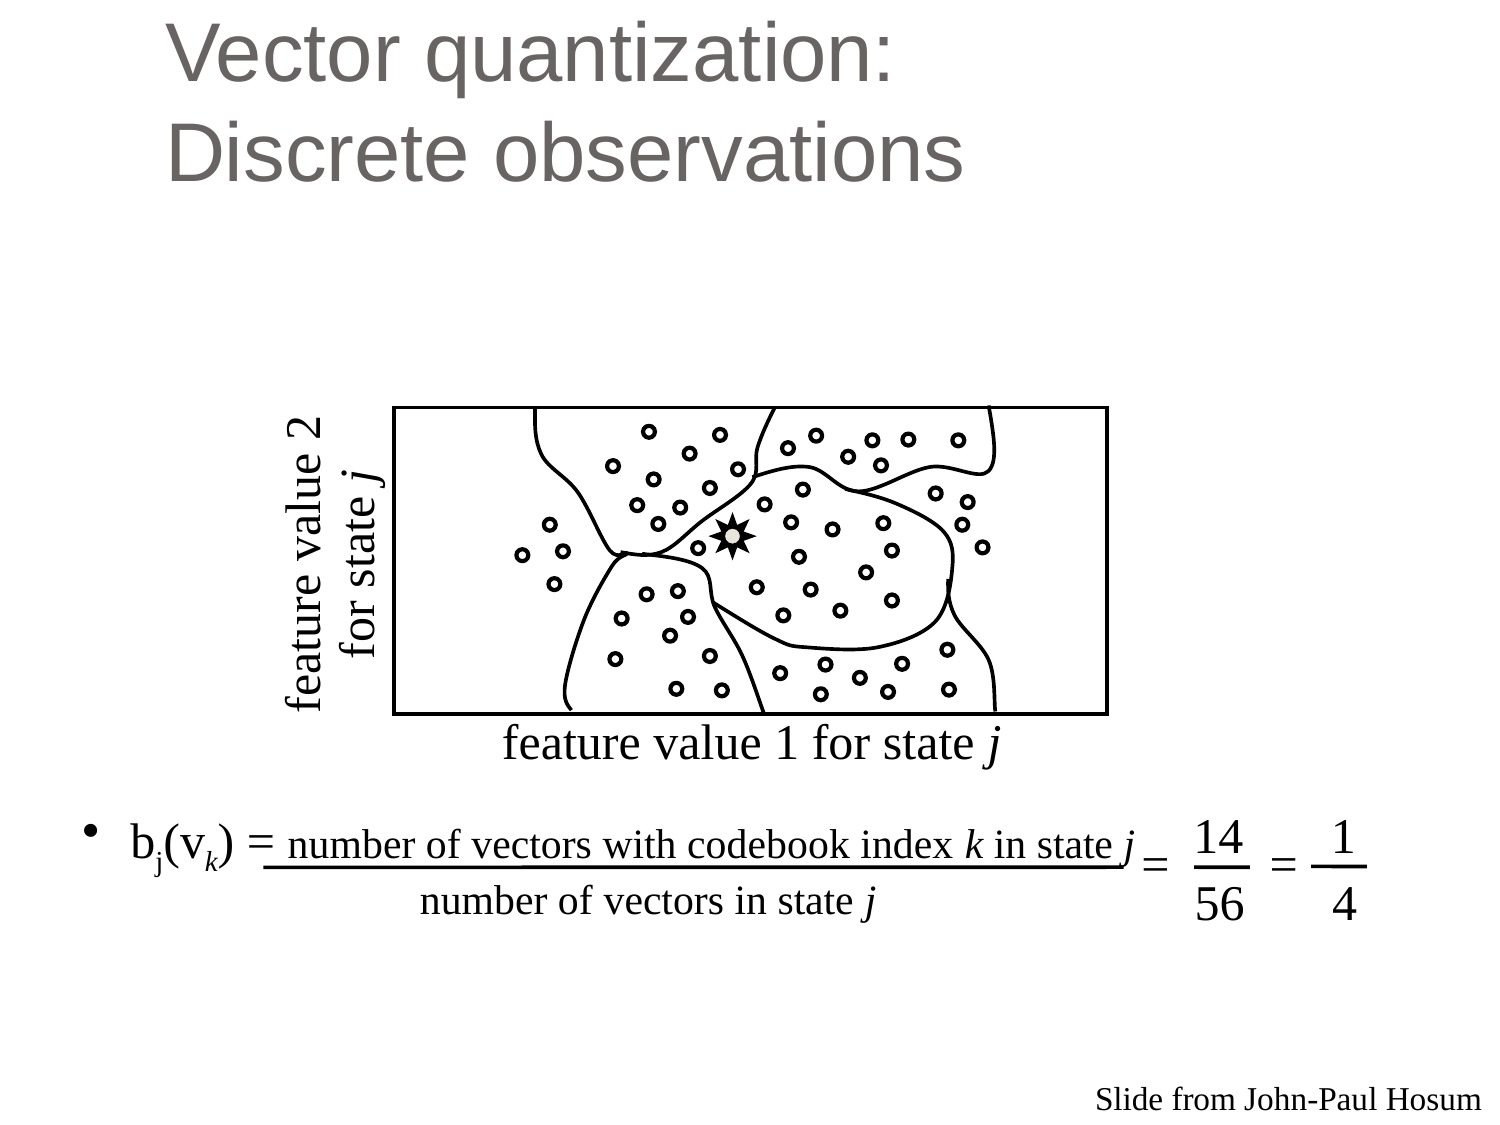

# Vector quantization: Discrete observations

feature value 2
for state j

feature value 1 for state j
14       1
 bj(vk) = number of vectors with codebook index k in state j
	               number of vectors in state j
=        =

56       4
Slide from John-Paul Hosum